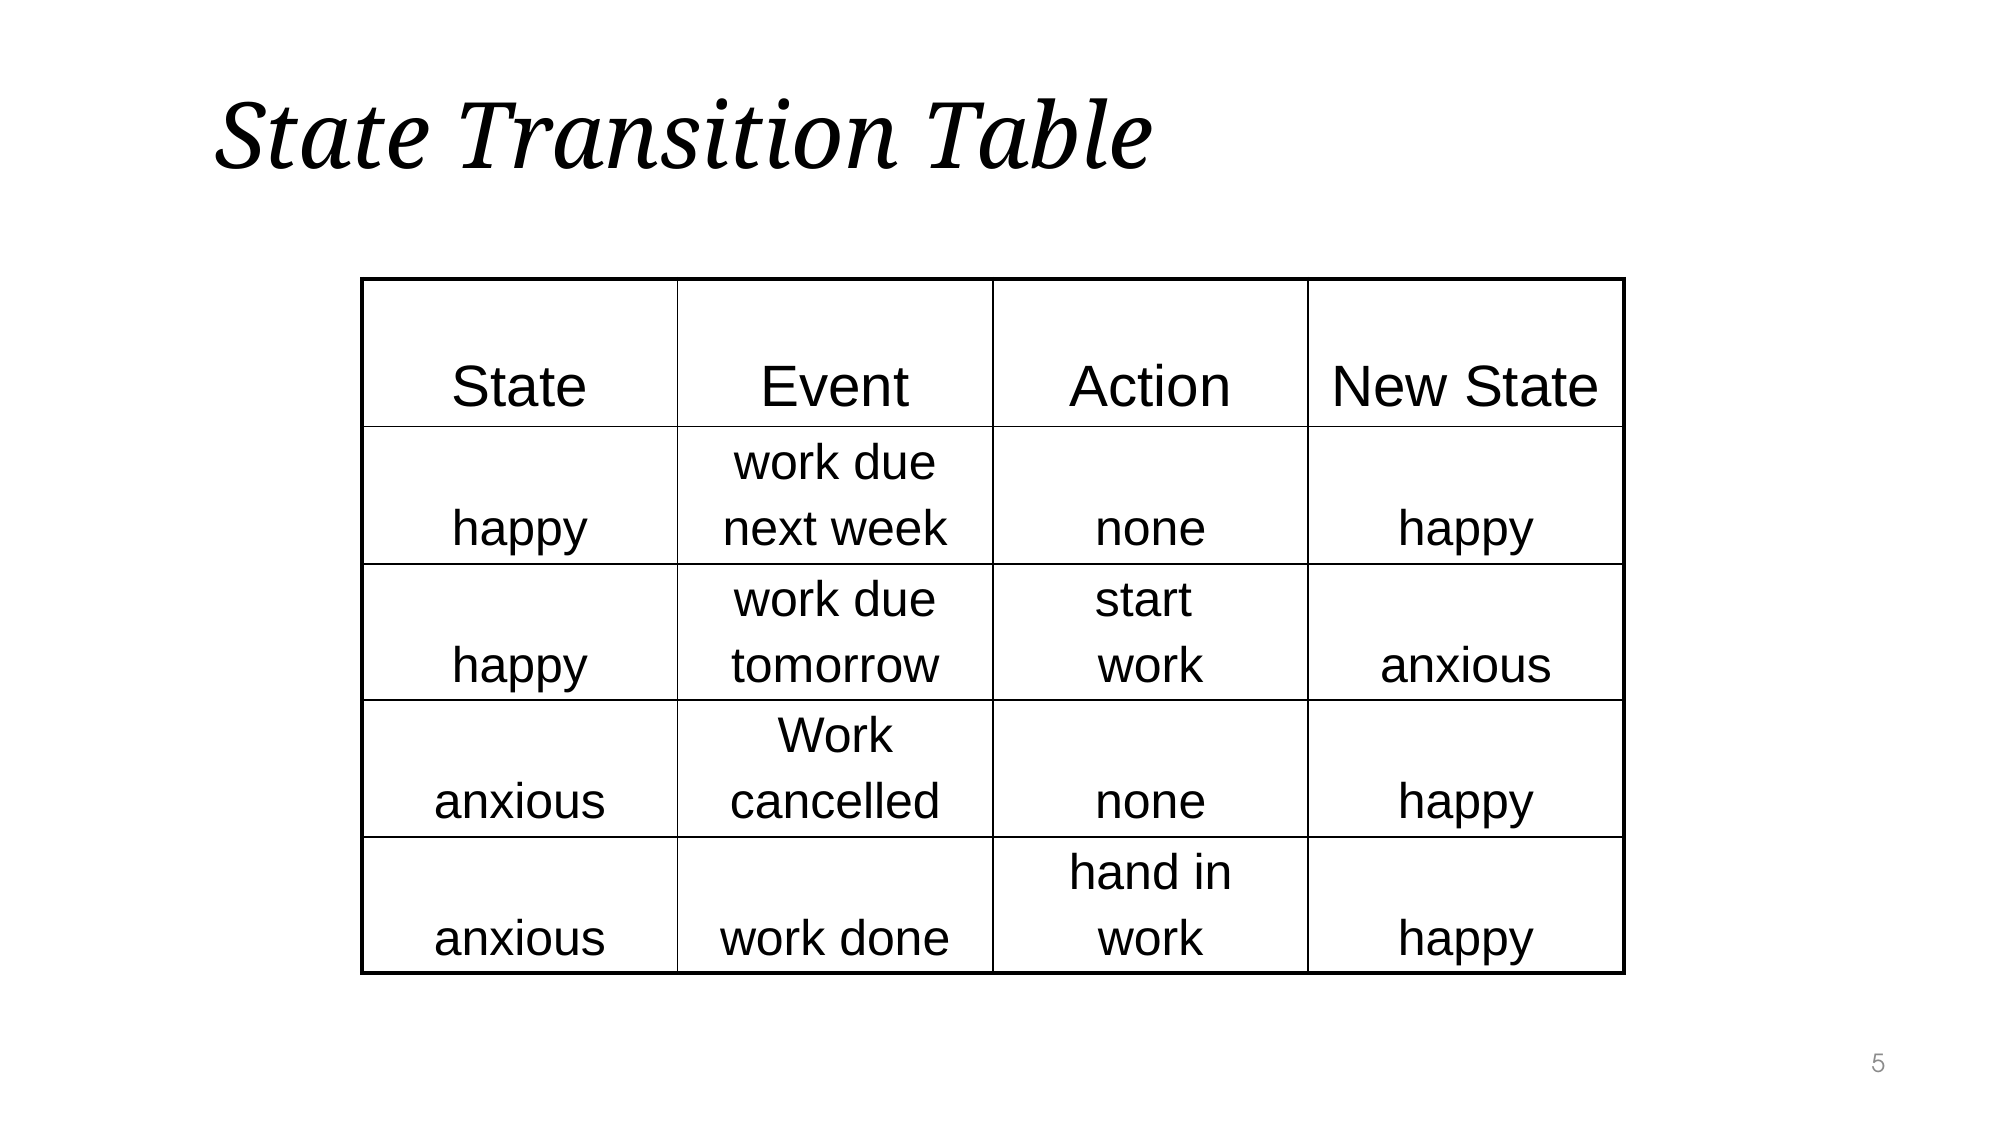

# State Transition Table
| State | Event | Action | New State |
| --- | --- | --- | --- |
| happy | work due next week | none | happy |
| happy | work due tomorrow | start work | anxious |
| anxious | Work cancelled | none | happy |
| anxious | work done | hand in work | happy |
5